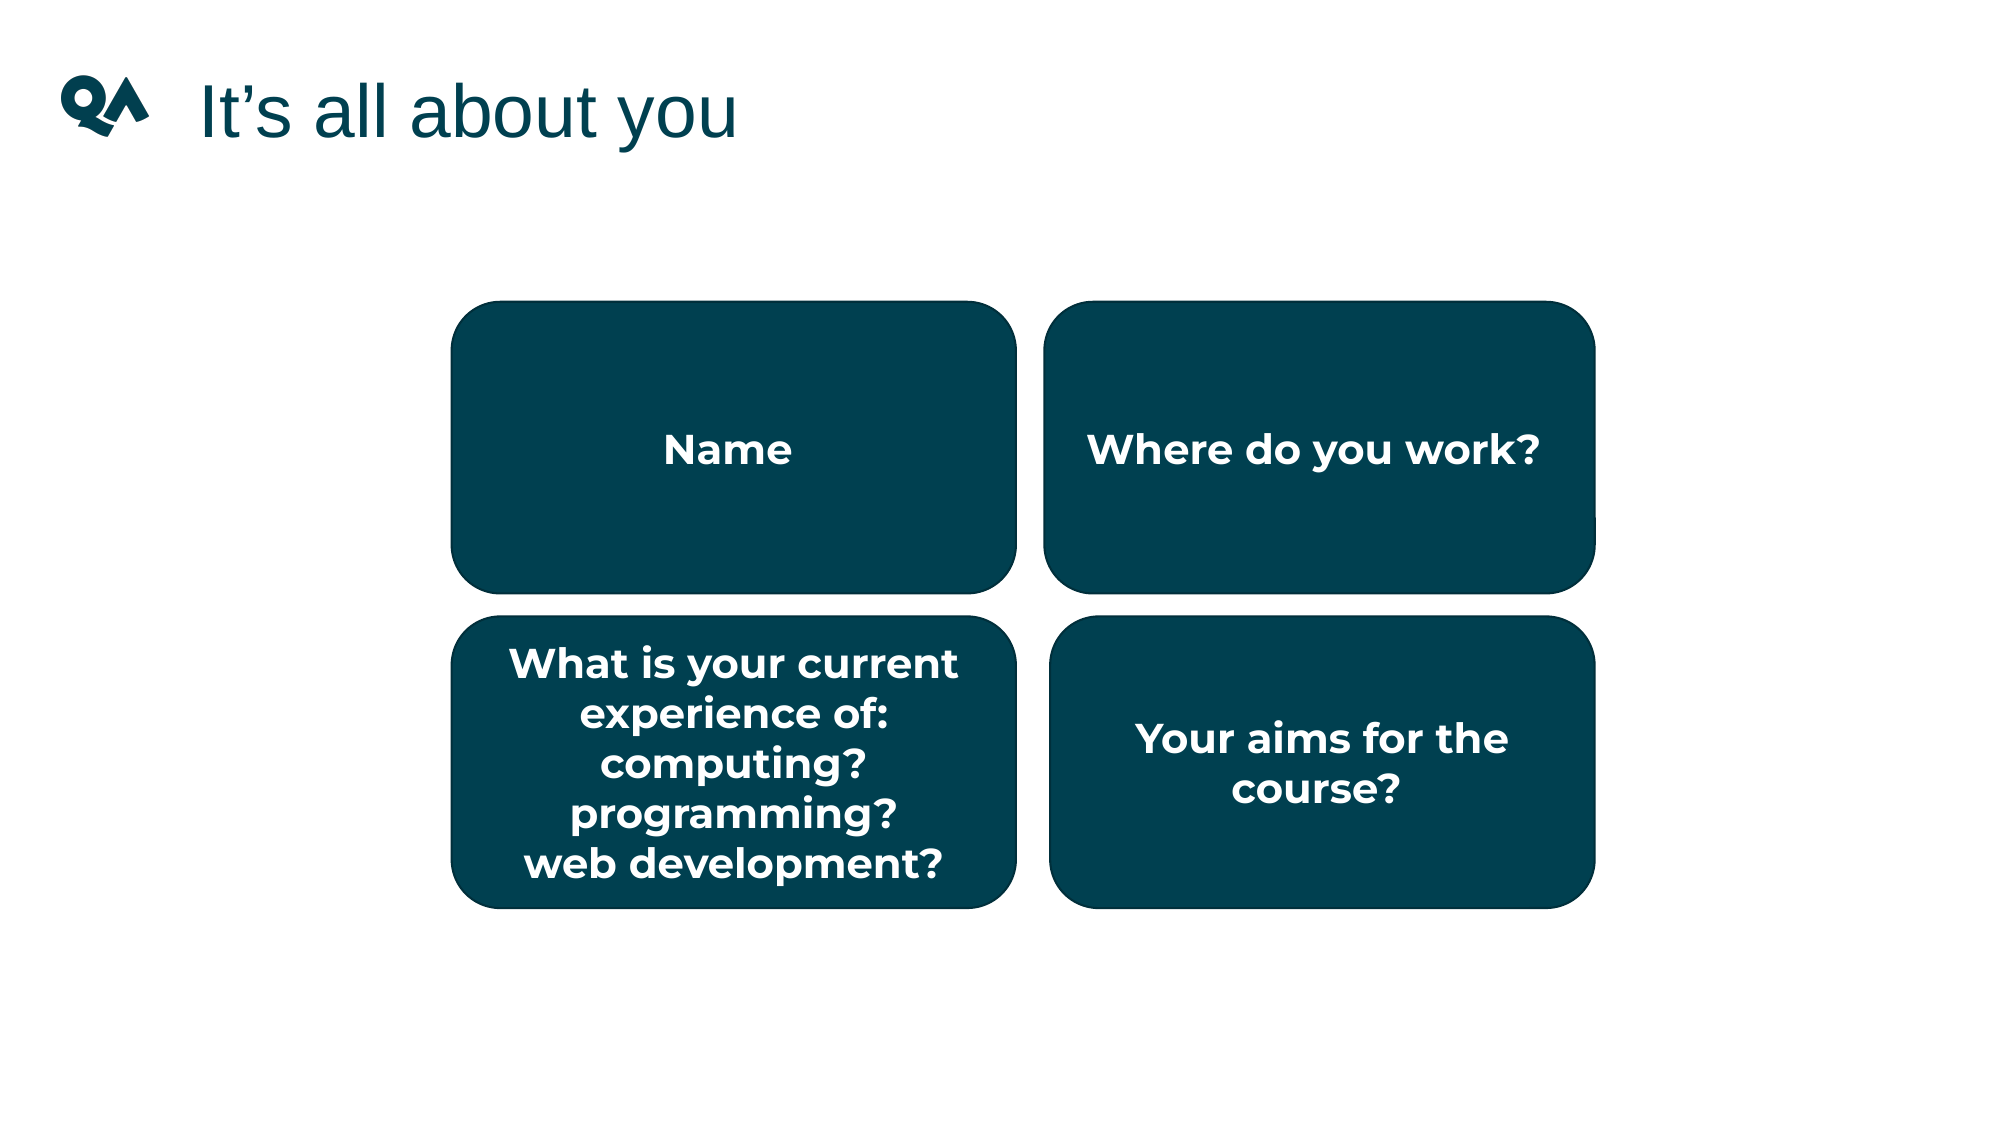

It’s all about you

Name
Where do you work?
What is your current experience of:
computing?
programming?
web development?
Your aims for the course?